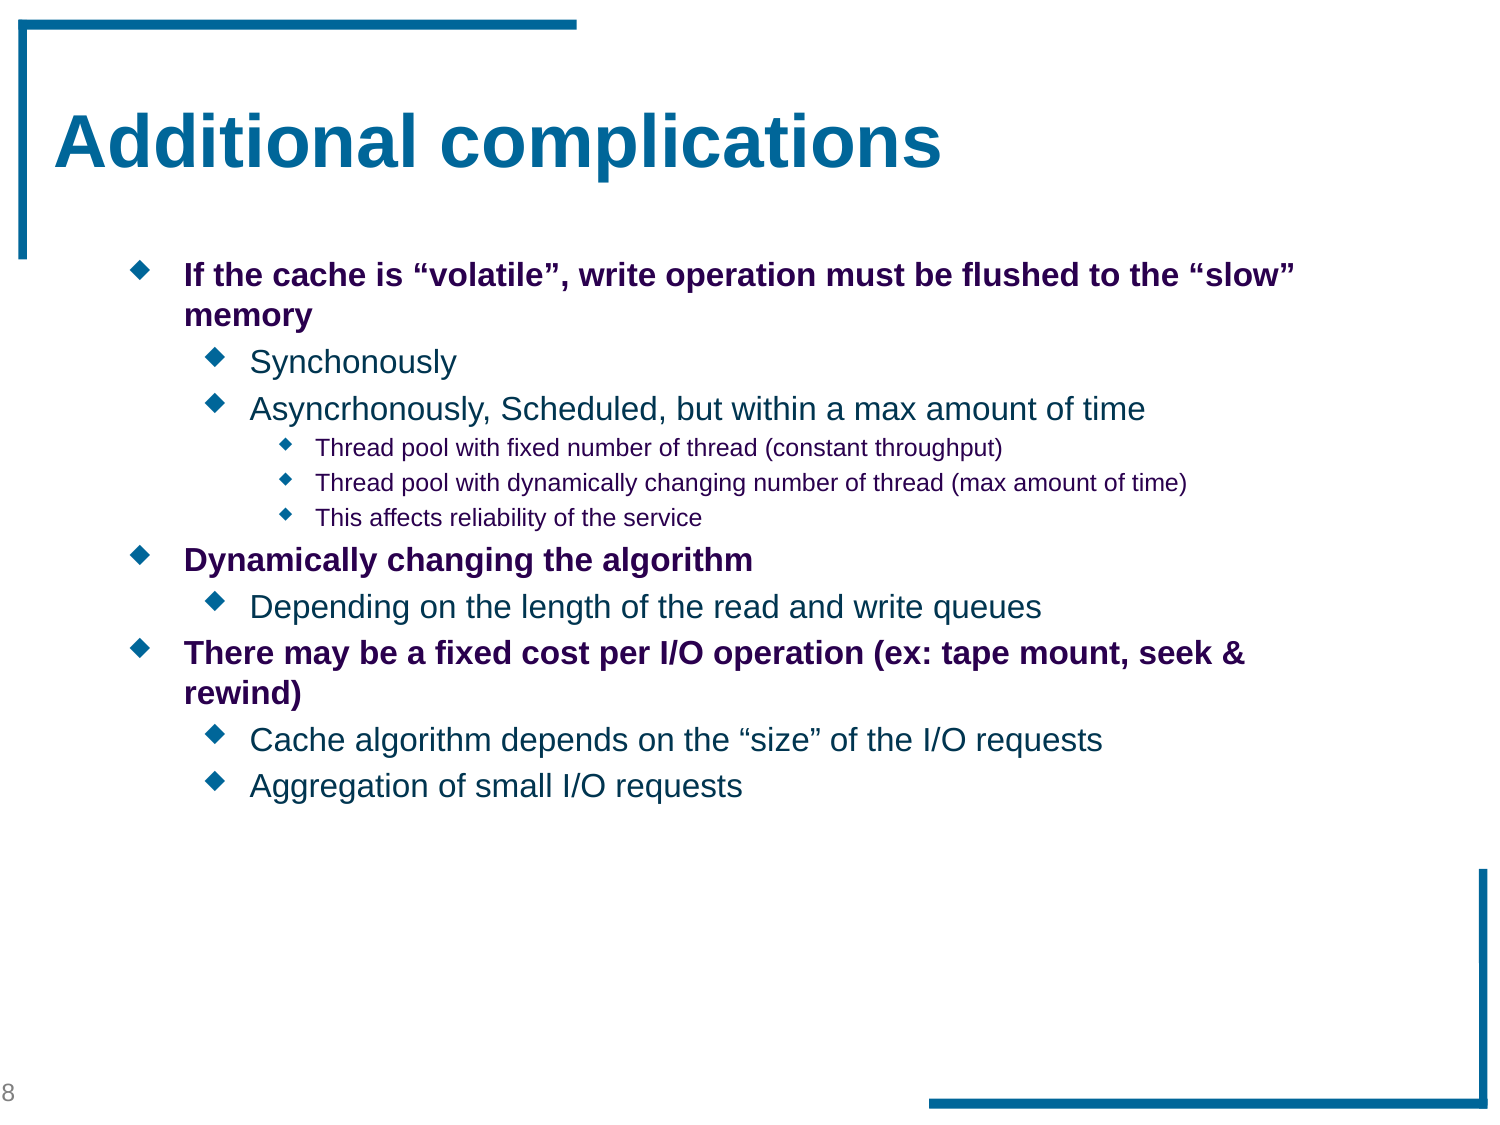

# Additional complications
If the cache is “volatile”, write operation must be flushed to the “slow” memory
Synchonously
Asyncrhonously, Scheduled, but within a max amount of time
Thread pool with fixed number of thread (constant throughput)
Thread pool with dynamically changing number of thread (max amount of time)
This affects reliability of the service
Dynamically changing the algorithm
Depending on the length of the read and write queues
There may be a fixed cost per I/O operation (ex: tape mount, seek & rewind)
Cache algorithm depends on the “size” of the I/O requests
Aggregation of small I/O requests